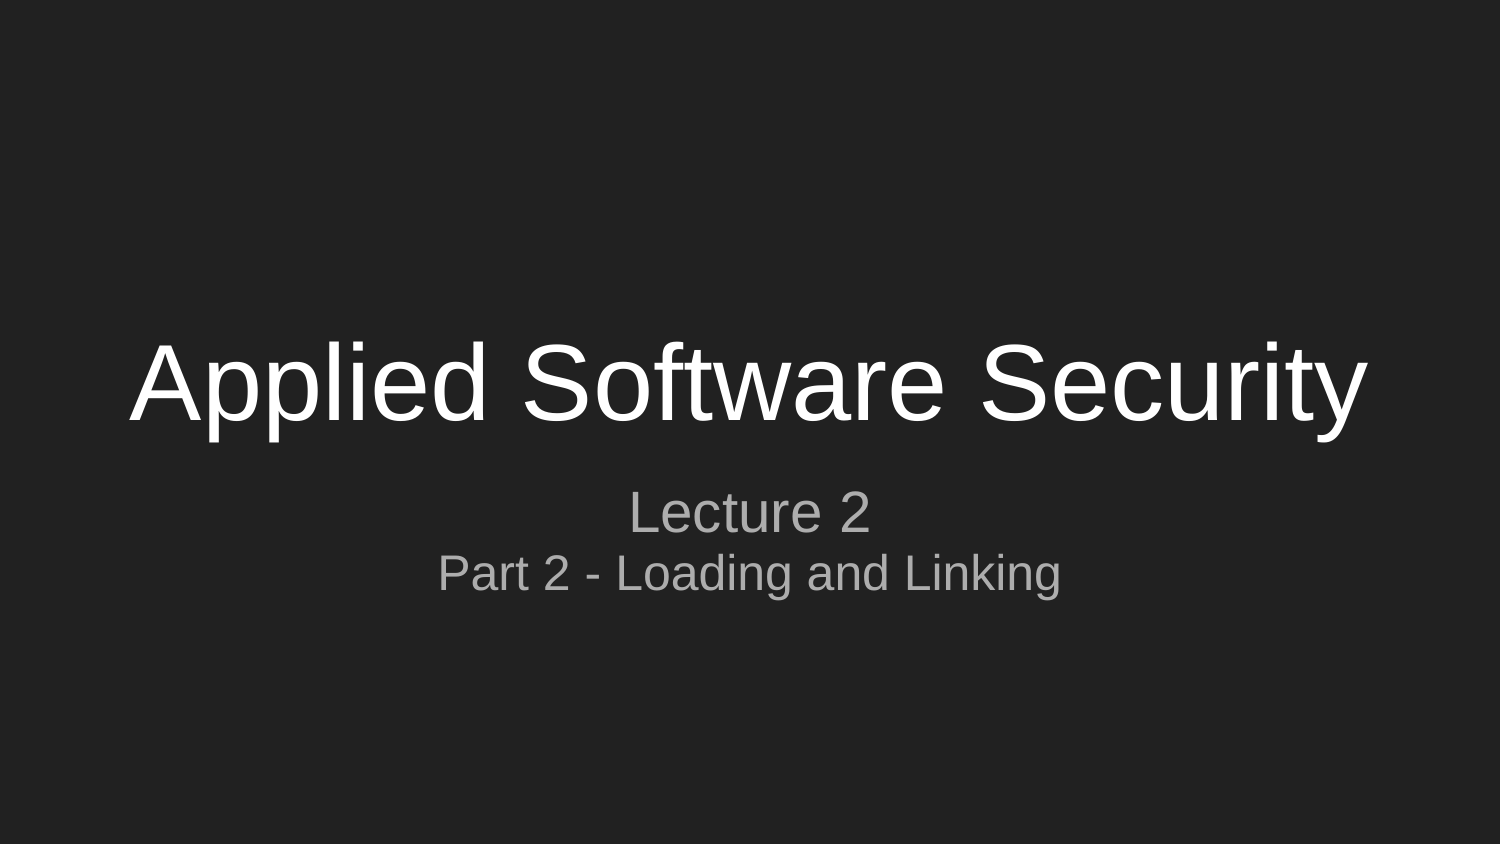

# Applied Software Security
Lecture 2
Part 2 - Loading and Linking